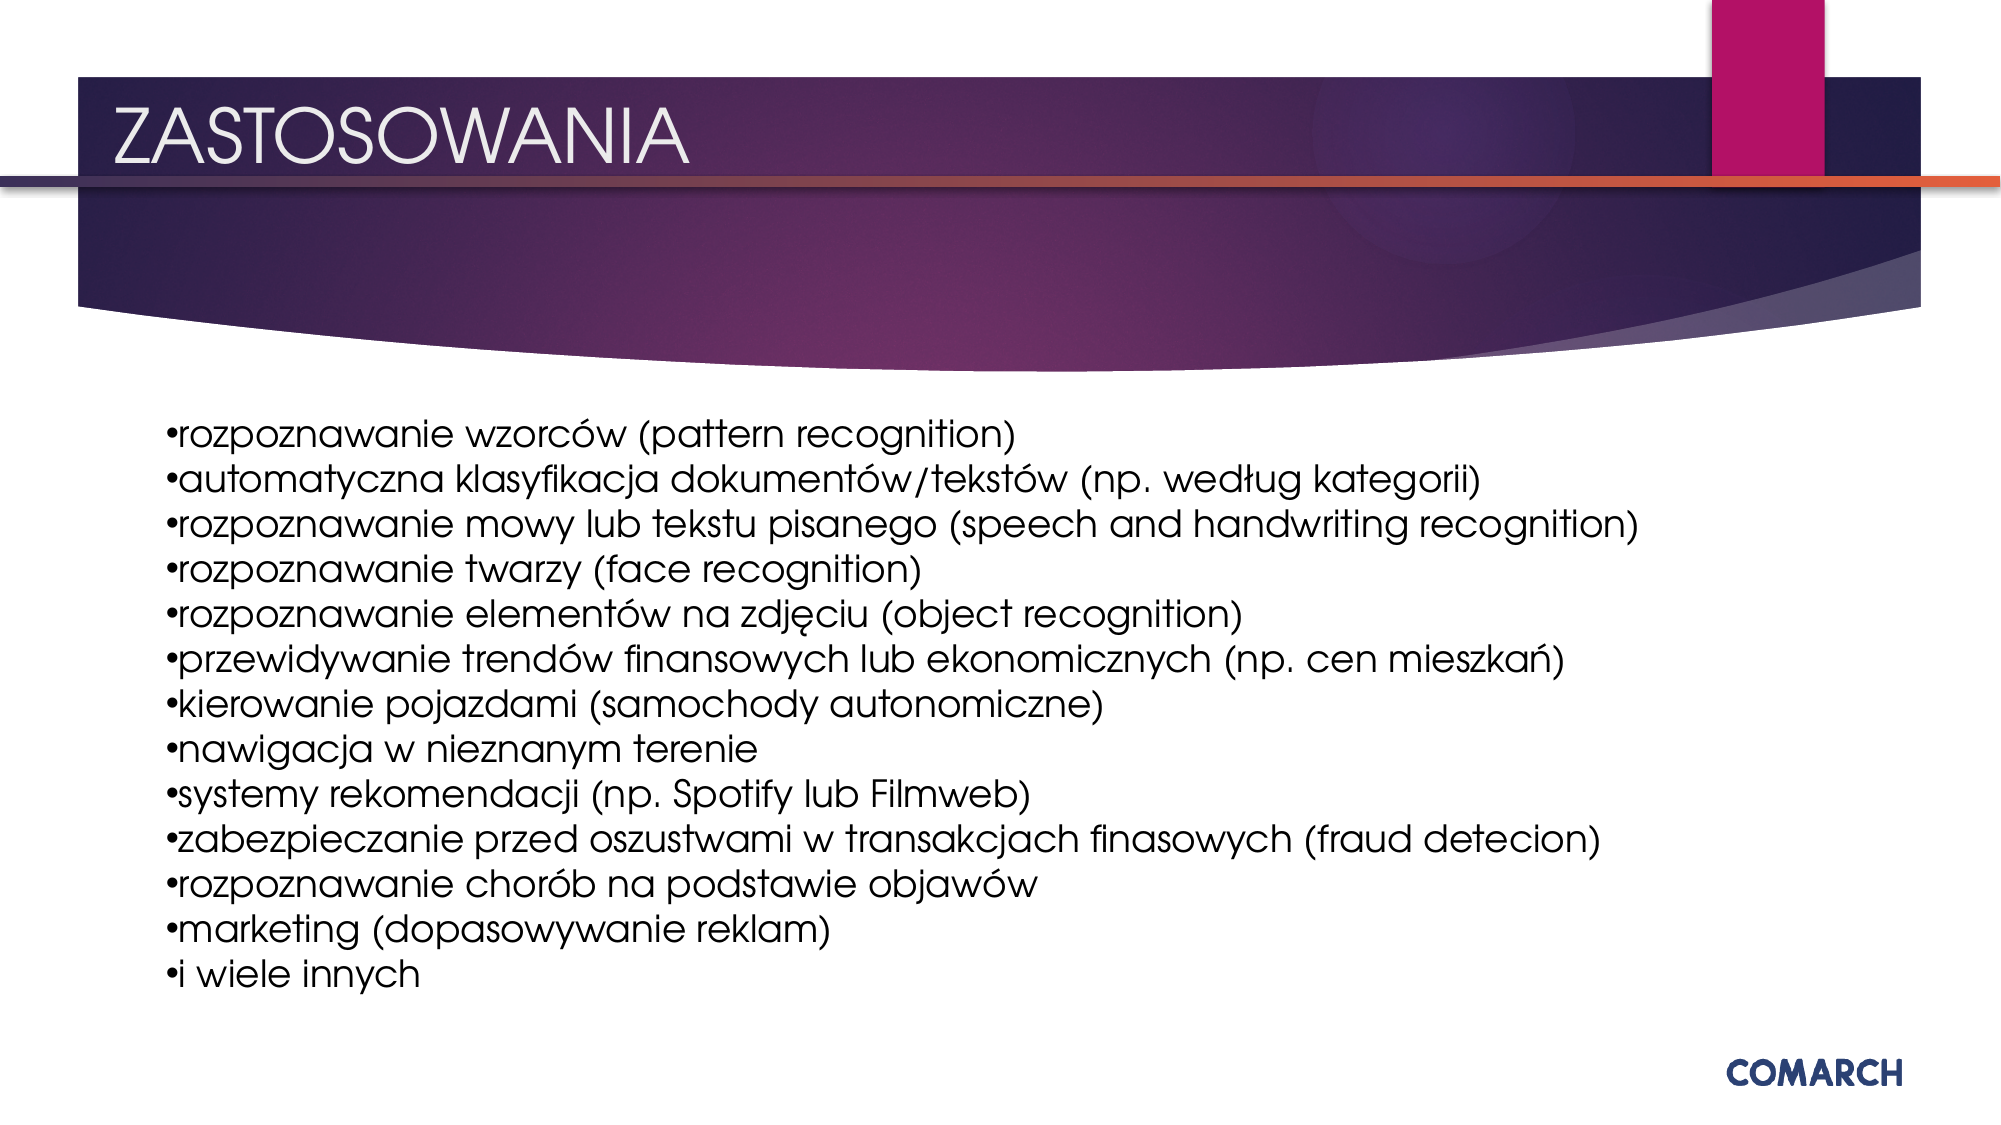

# ZASTOSOWANIA
rozpoznawanie wzorców (pattern recognition)
automatyczna klasyfikacja dokumentów/tekstów (np. według kategorii)
rozpoznawanie mowy lub tekstu pisanego (speech and handwriting recognition)
rozpoznawanie twarzy (face recognition)
rozpoznawanie elementów na zdjęciu (object recognition)
przewidywanie trendów finansowych lub ekonomicznych (np. cen mieszkań)
kierowanie pojazdami (samochody autonomiczne)
nawigacja w nieznanym terenie
systemy rekomendacji (np. Spotify lub Filmweb)
zabezpieczanie przed oszustwami w transakcjach finasowych (fraud detecion)
rozpoznawanie chorób na podstawie objawów
marketing (dopasowywanie reklam)
i wiele innych